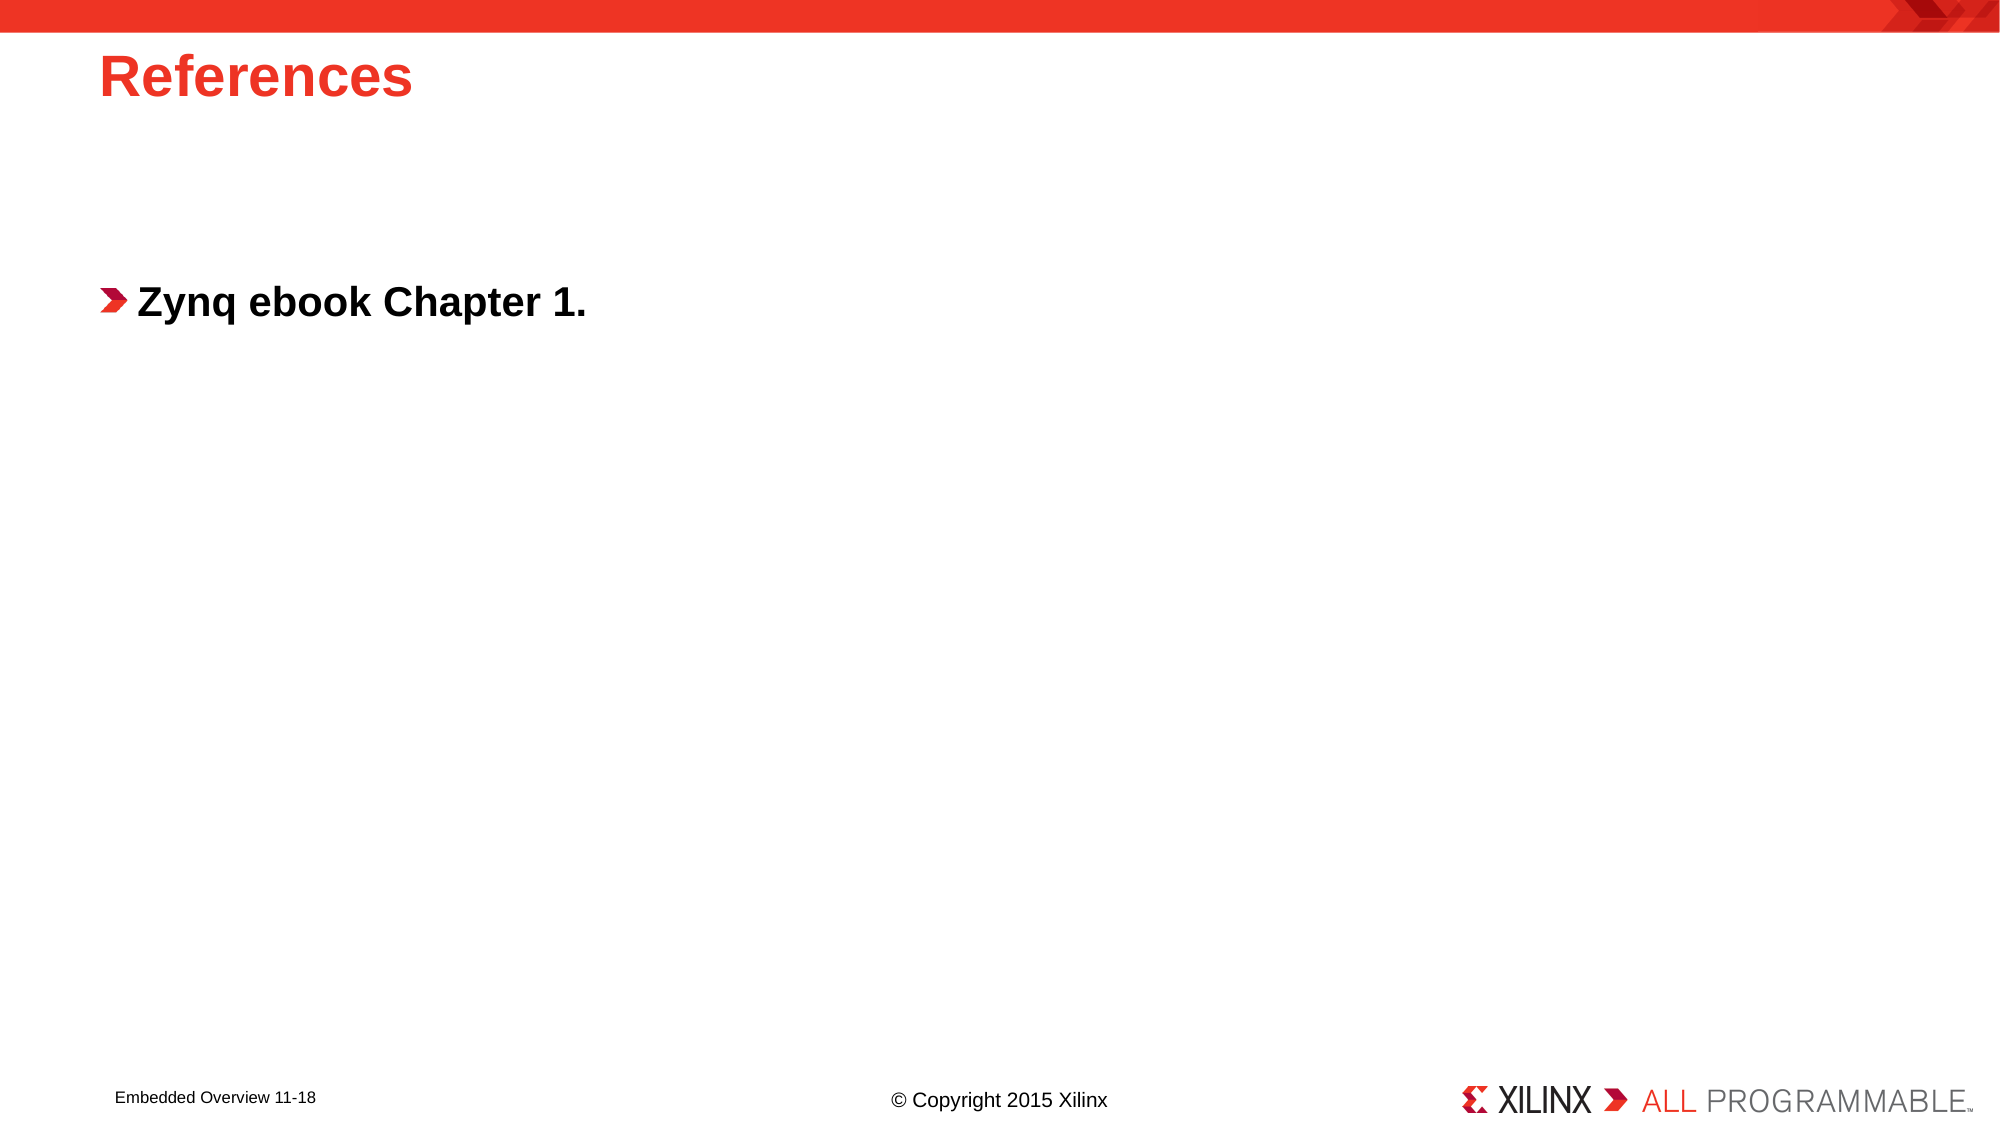

# References
Zynq ebook Chapter 1.
Embedded Overview 11-18
© Copyright 2015 Xilinx